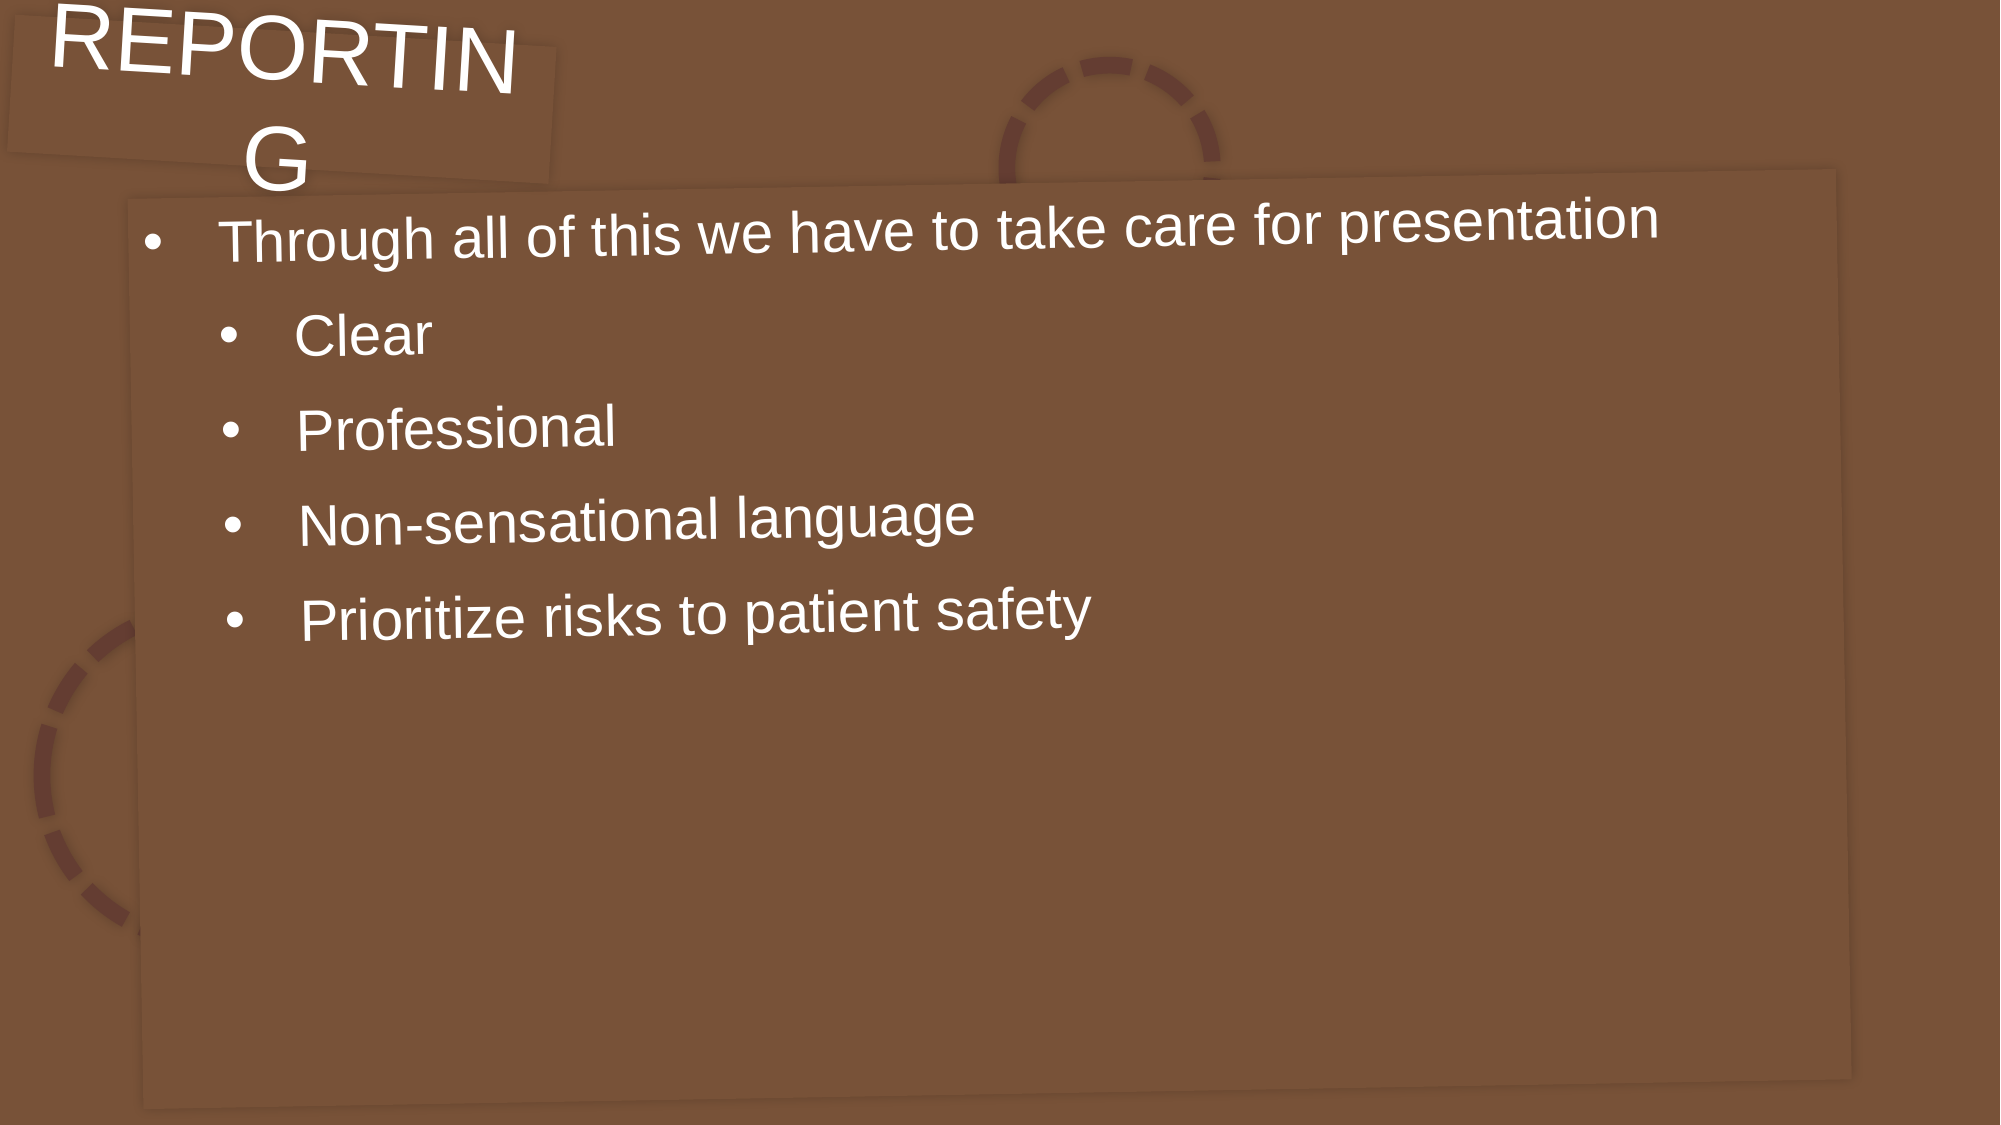

REPORTING

Through all of this we have to take care for presentation
Clear
Professional
Non-sensational language
Prioritize risks to patient safety